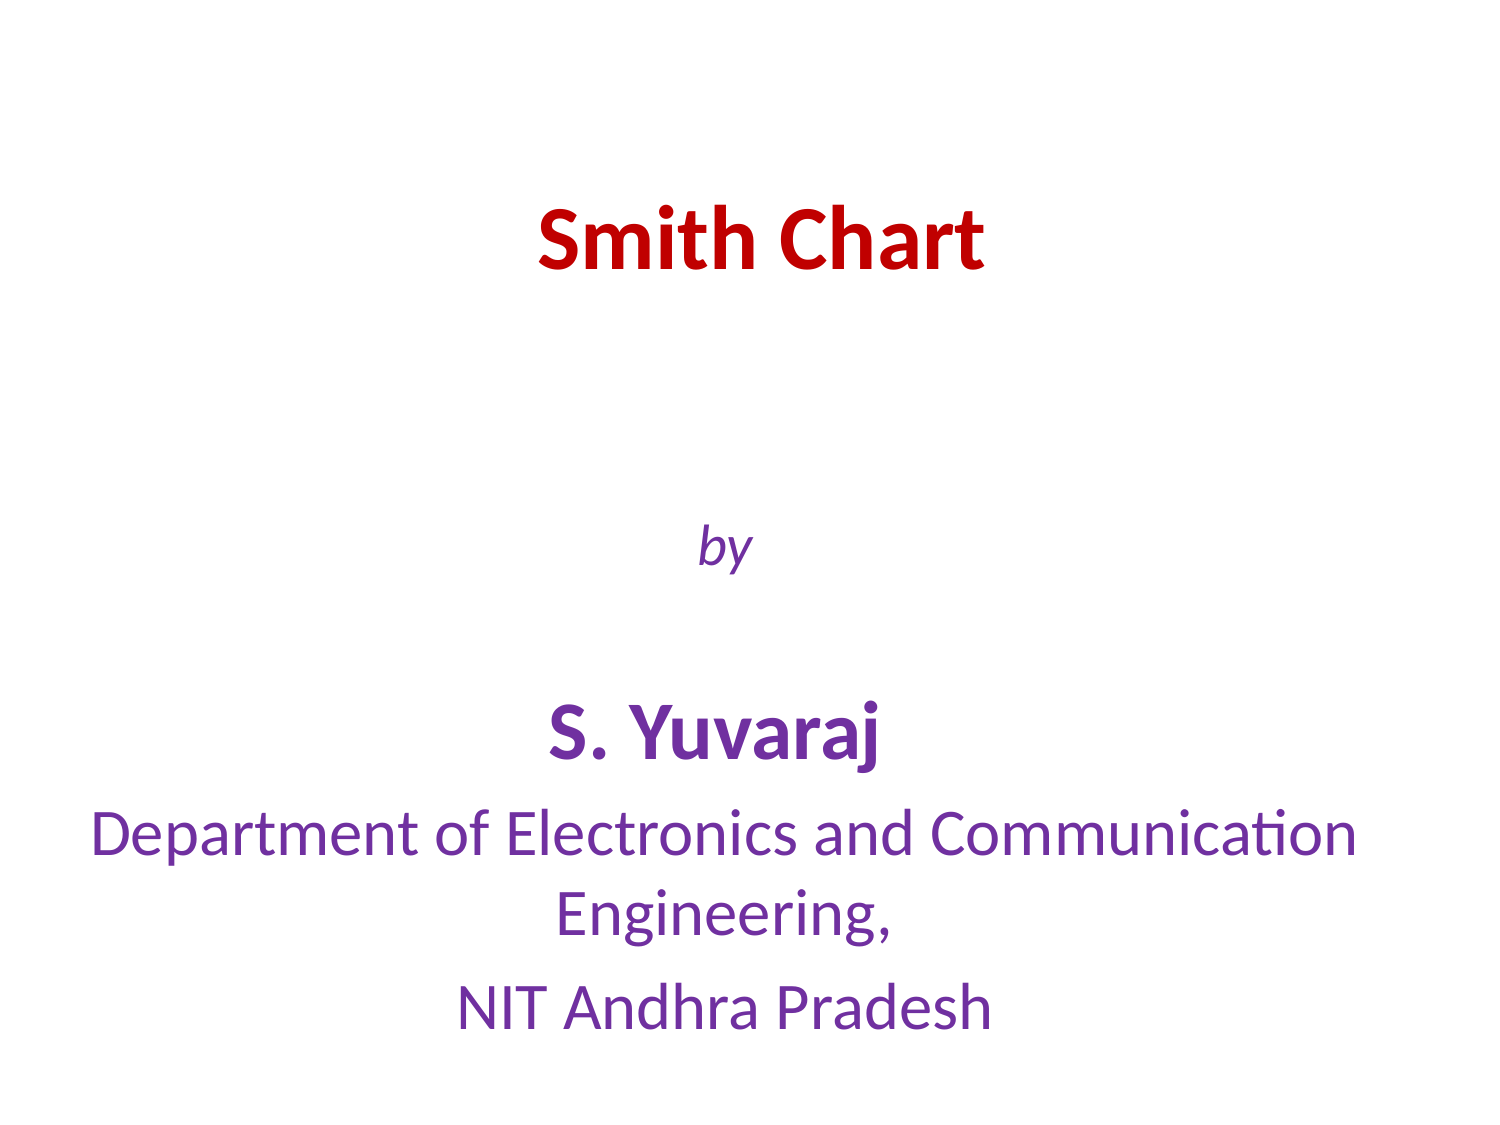

# Smith Chart
by

S. Yuvaraj
Department of Electronics and Communication Engineering,
NIT Andhra Pradesh